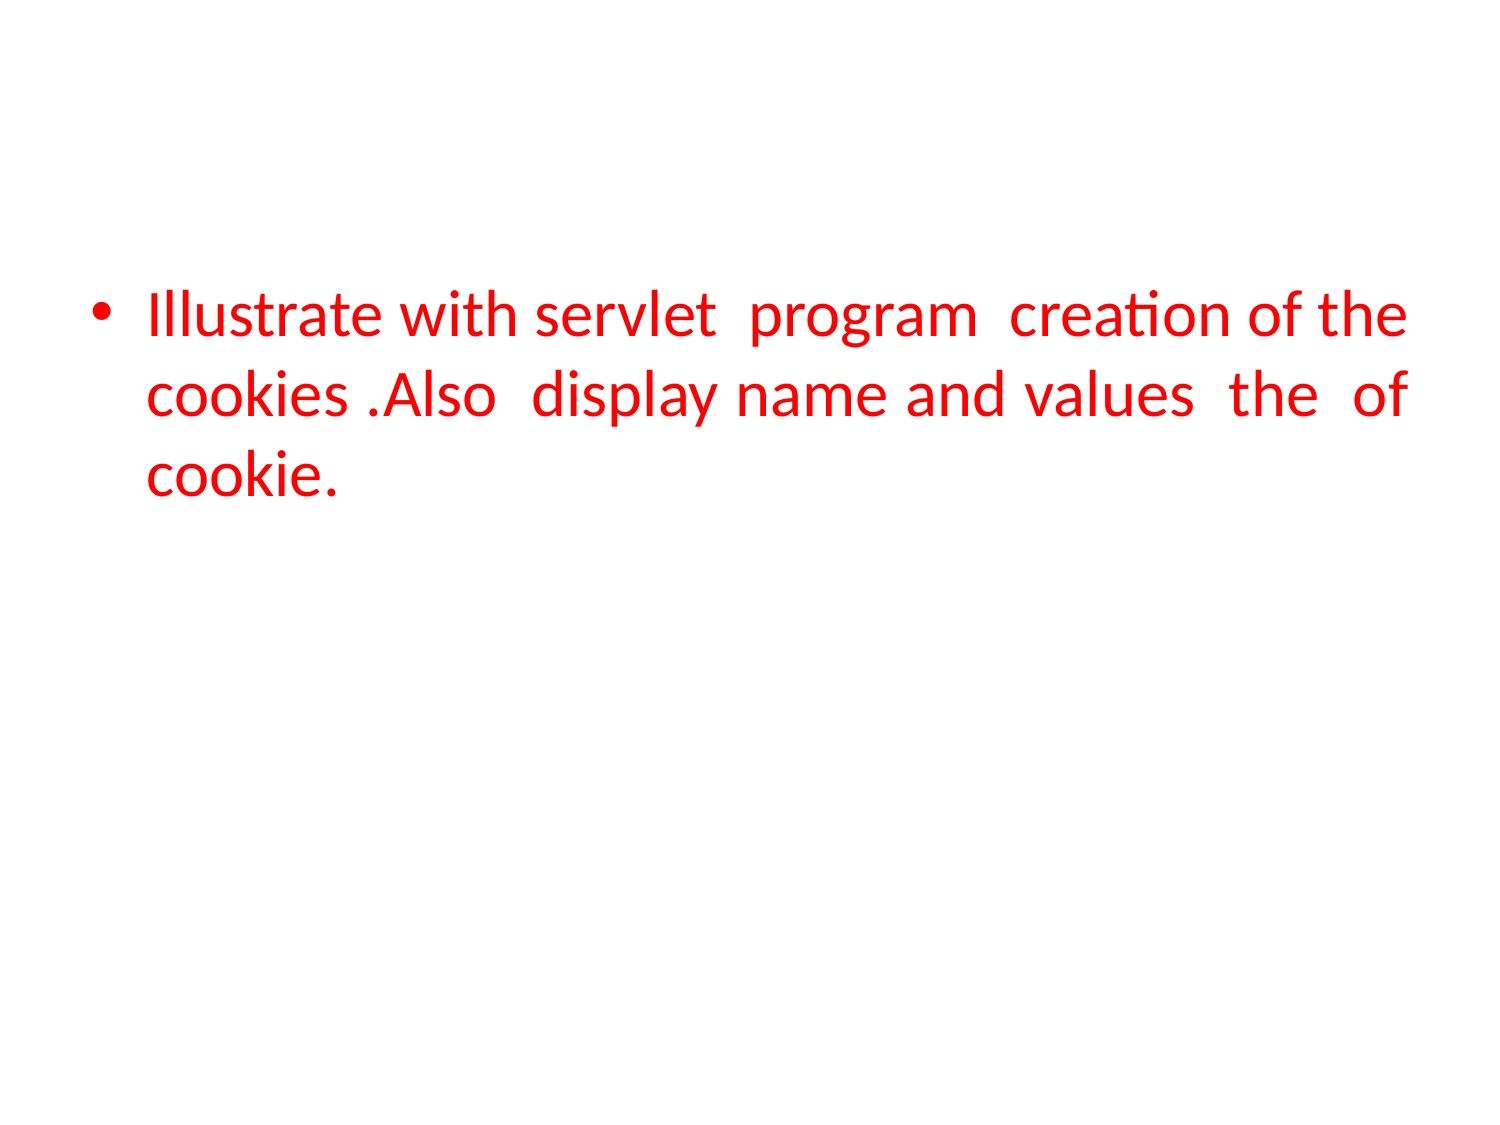

#
Illustrate with servlet  program  creation of the cookies .Also  display name and values  the  of cookie.